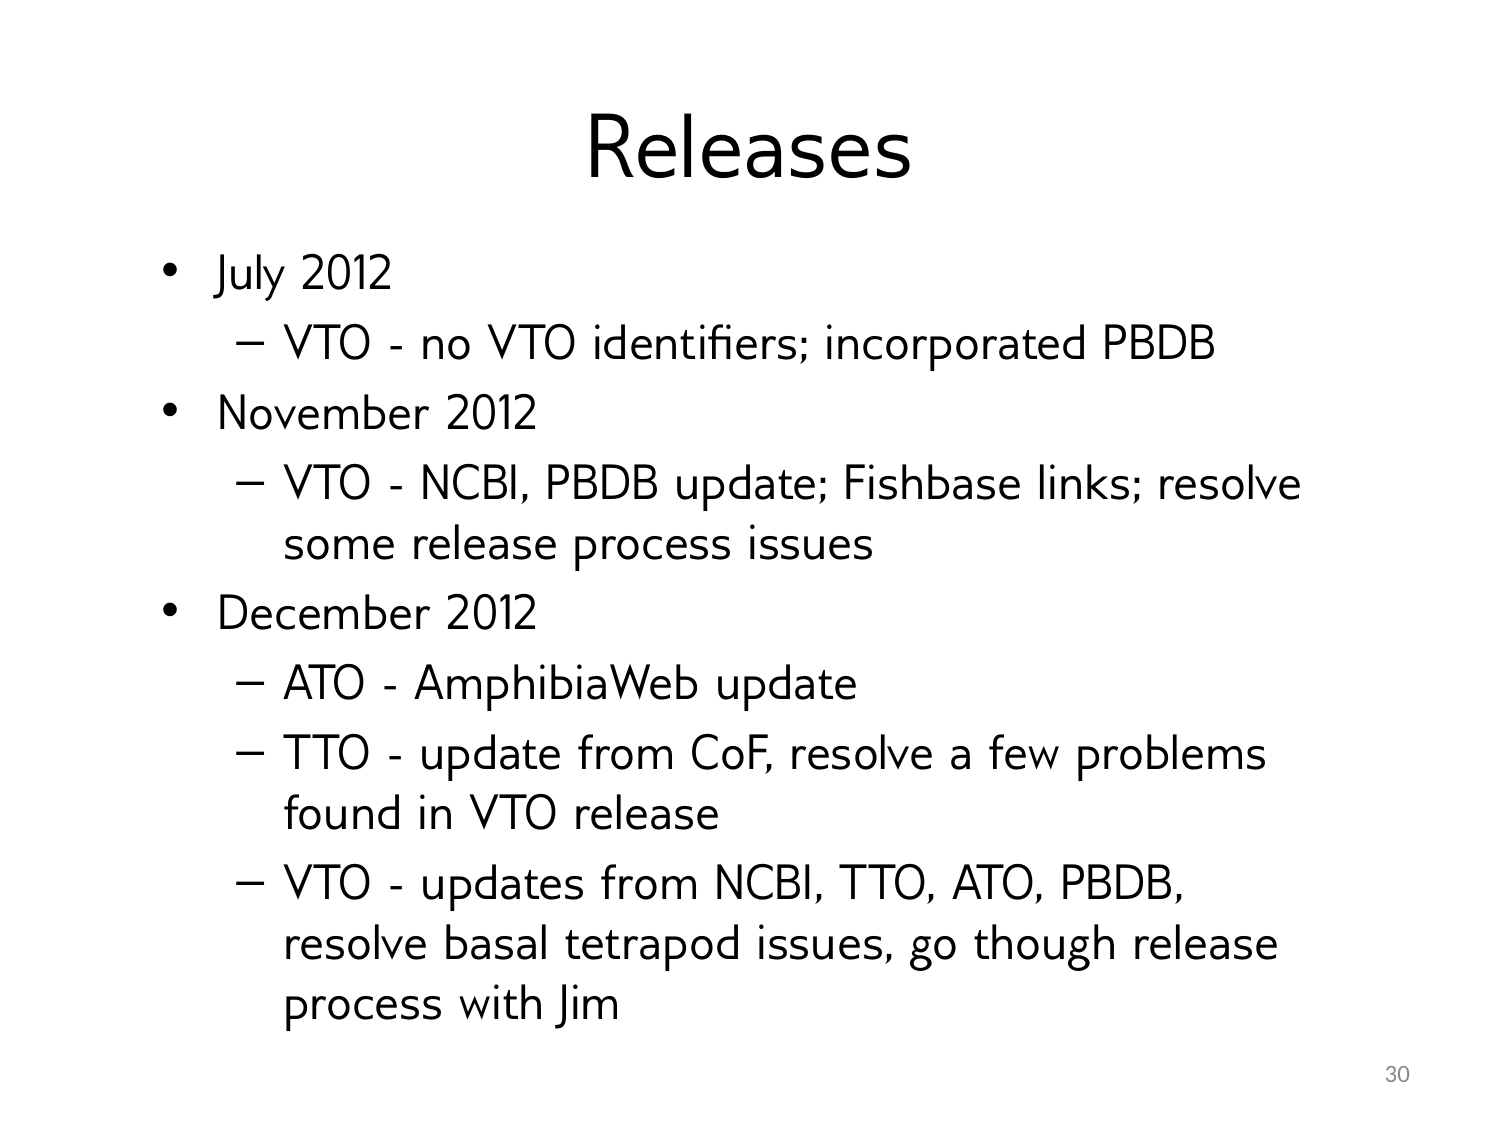

# Releases
July 2012
VTO - no VTO identifiers; incorporated PBDB
November 2012
VTO - NCBI, PBDB update; Fishbase links; resolve some release process issues
December 2012
ATO - AmphibiaWeb update
TTO - update from CoF, resolve a few problems found in VTO release
VTO - updates from NCBI, TTO, ATO, PBDB, resolve basal tetrapod issues, go though release process with Jim

30